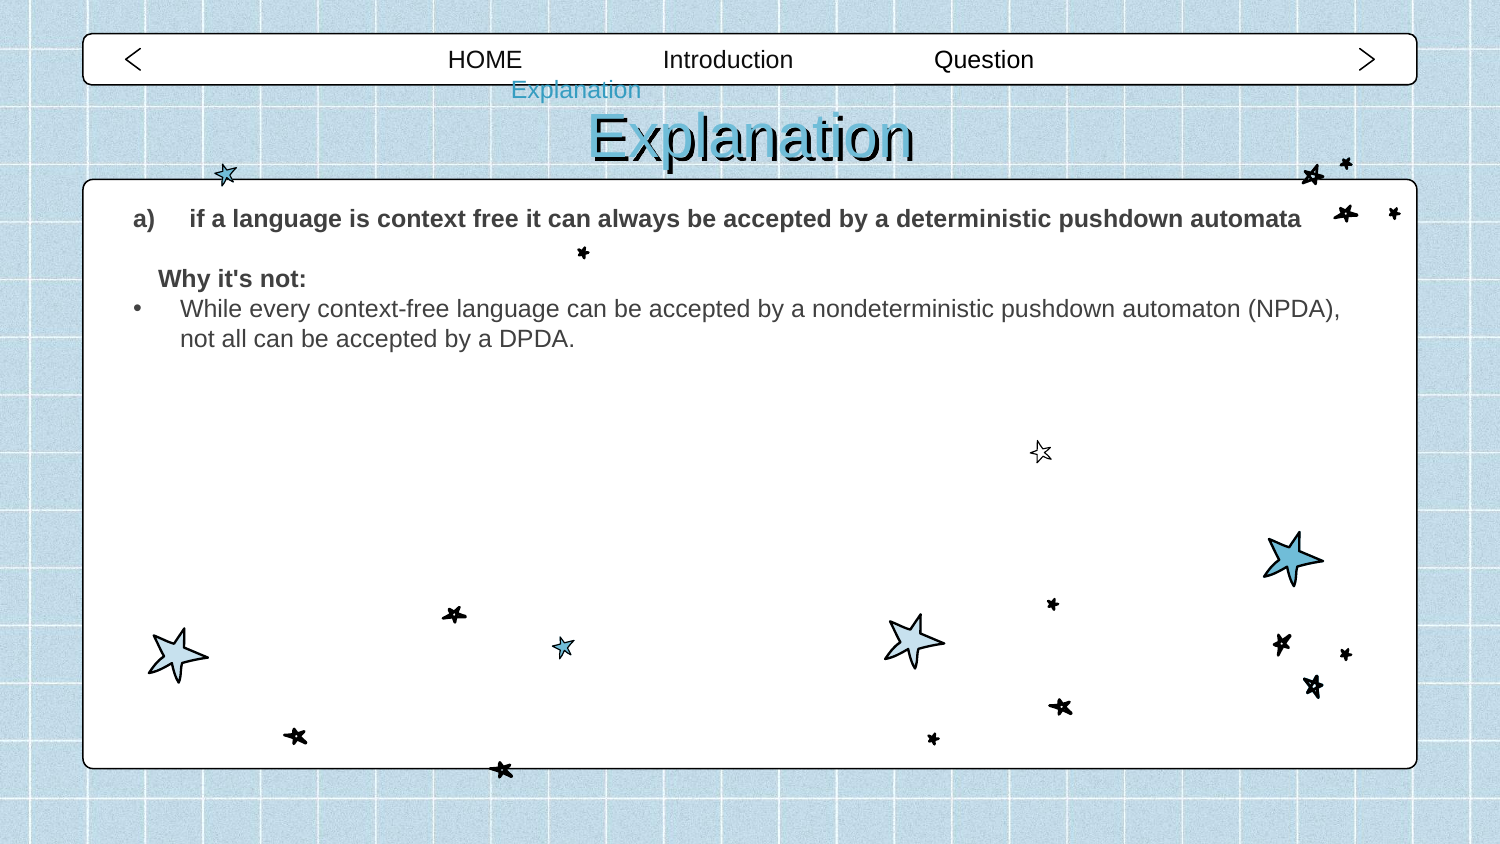

HOME                    Introduction                    Question                    Explanation

# Explanation

if a language is context free it can always be accepted by a deterministic pushdown automata

Why it's not:
While every context-free language can be accepted by a nondeterministic pushdown automaton (NPDA), not all can be accepted by a DPDA.